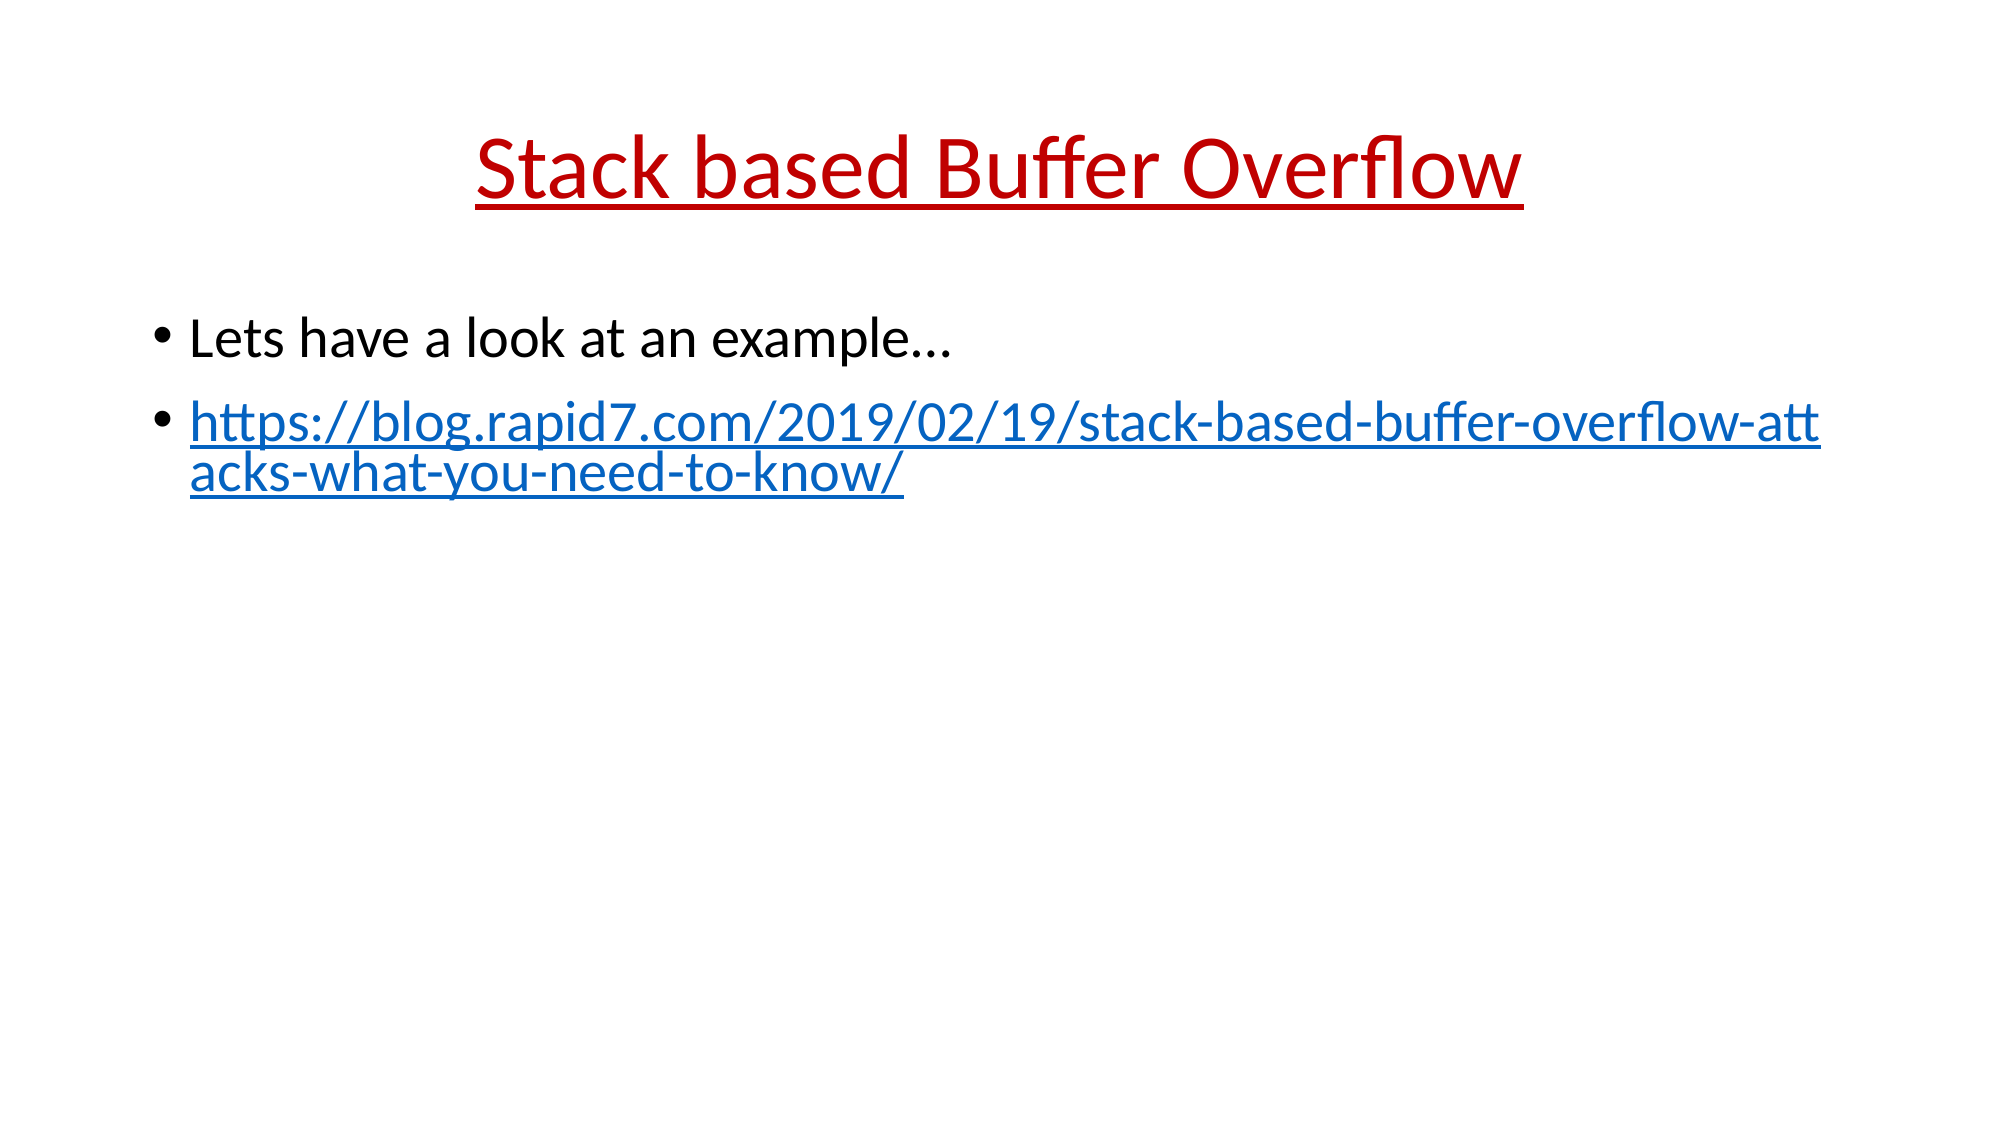

# Stack based Buffer Overflow
Lets have a look at an example…
https://blog.rapid7.com/2019/02/19/stack-based-buffer-overflow-attacks-what-you-need-to-know/